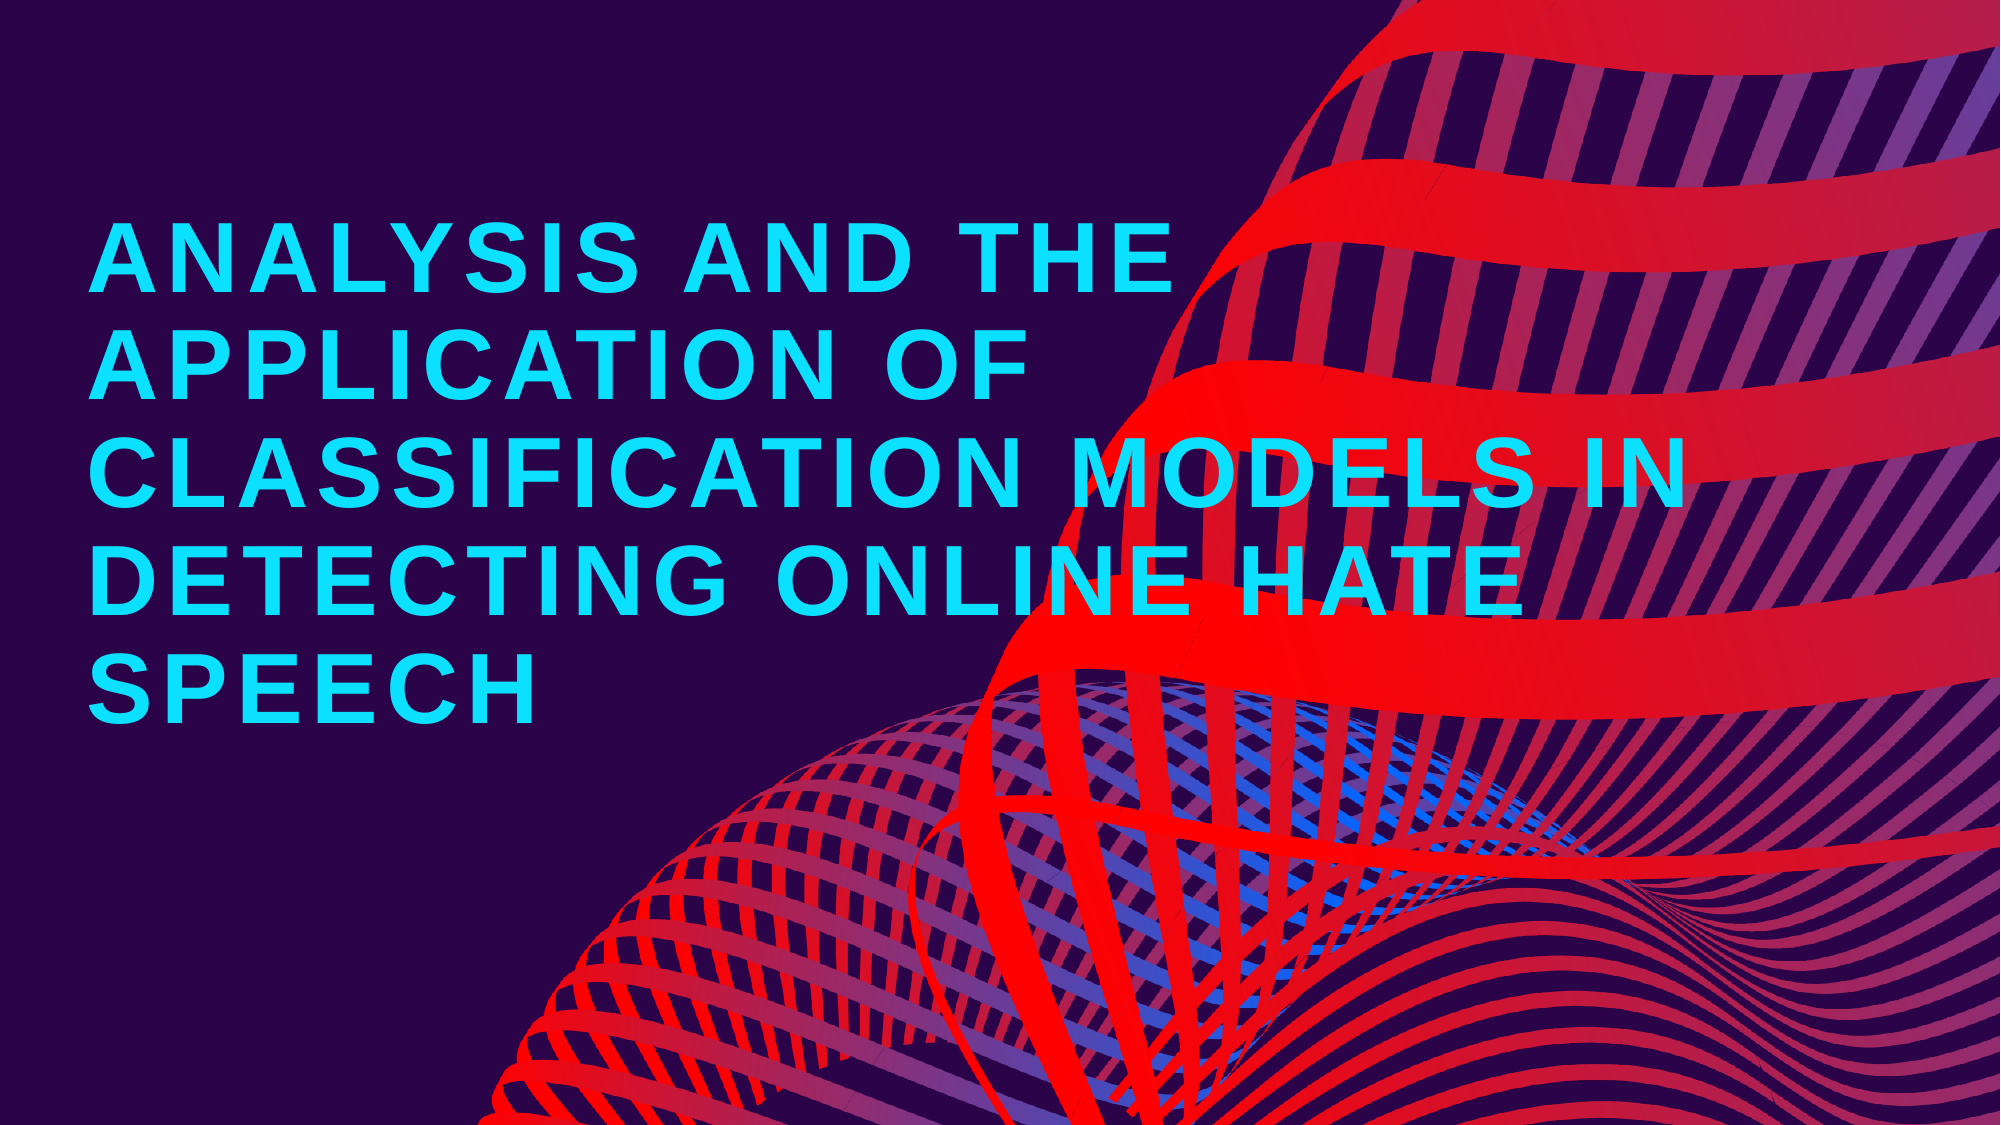

# Analysis and the Application of Classification Models In Detecting Online Hate Speech